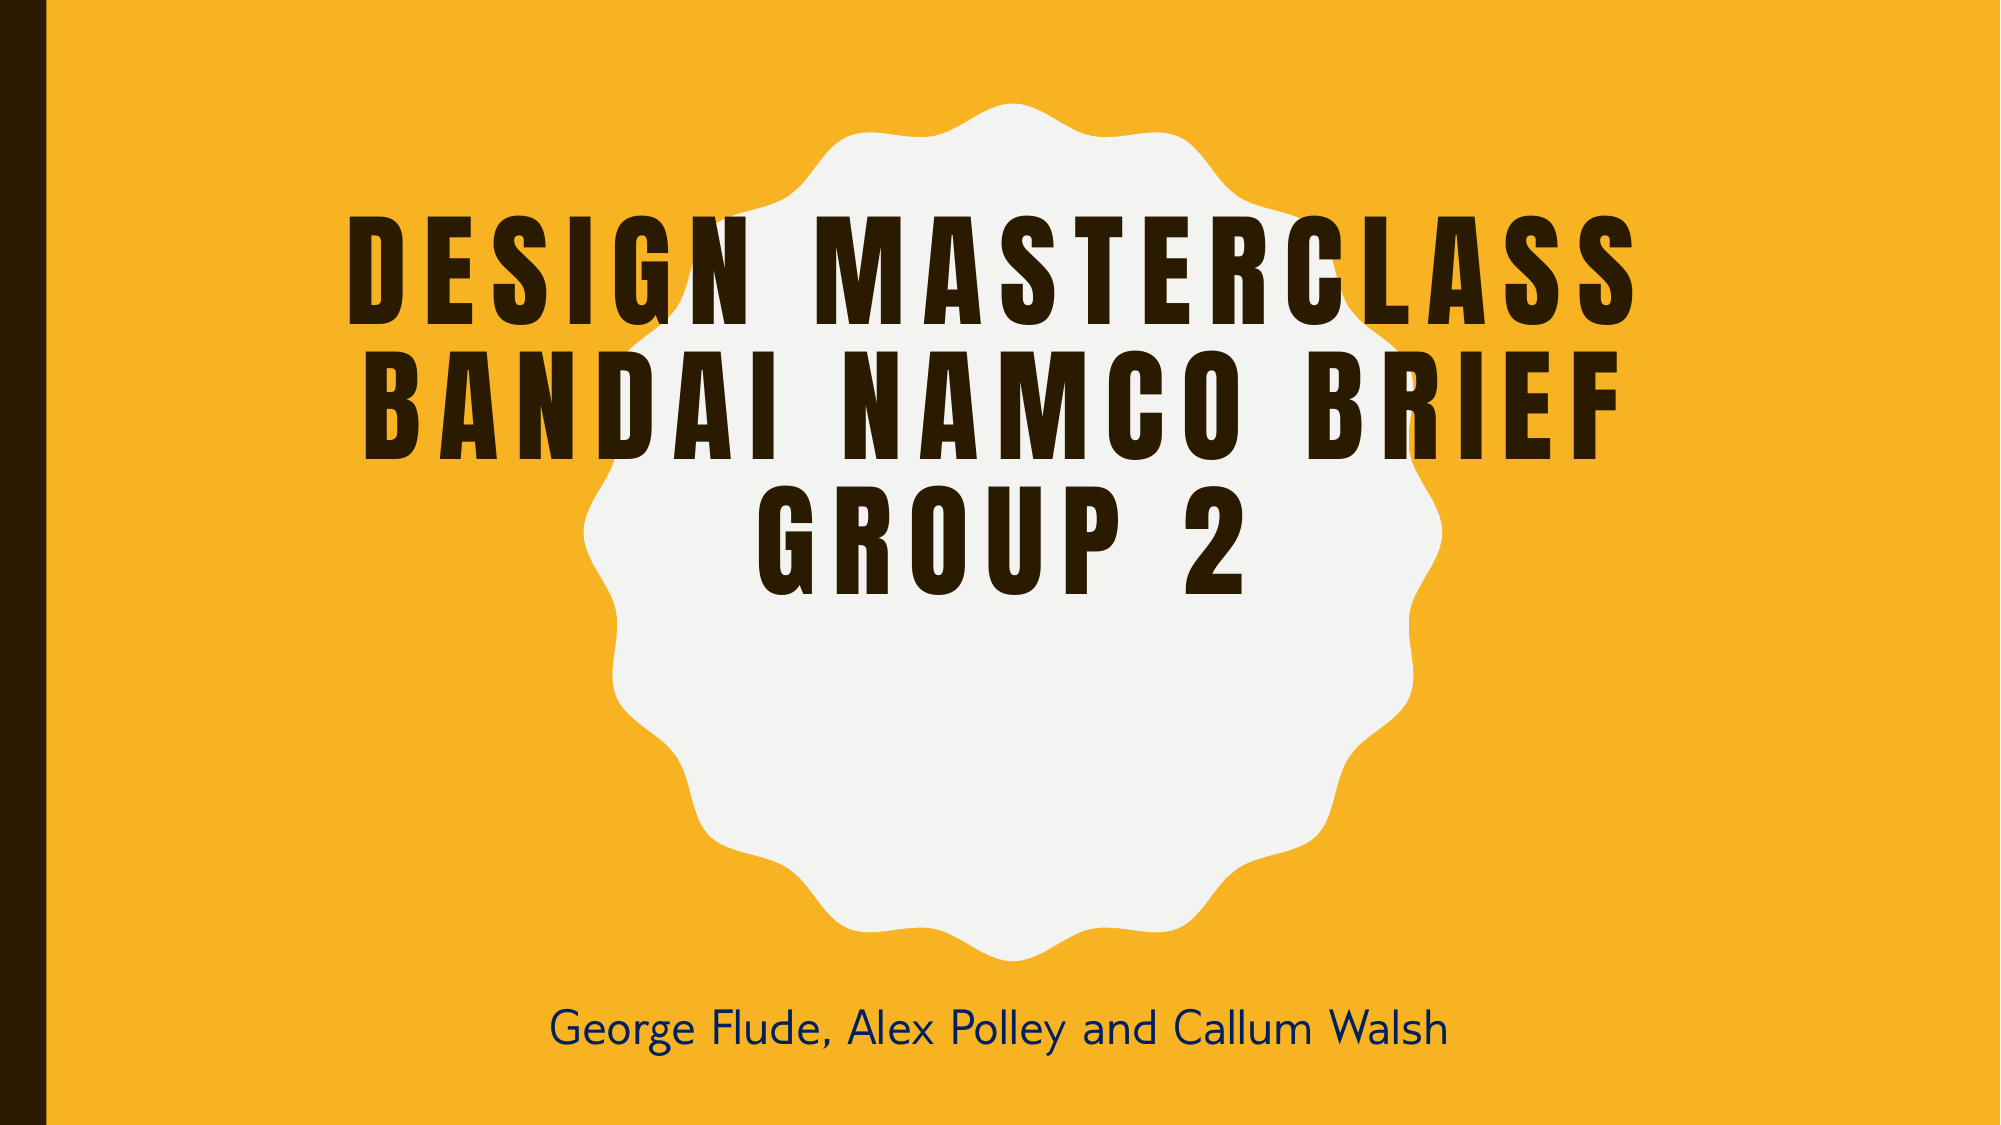

# Design Masterclass Bandai Namco Brief Group 2
George Flude, Alex Polley and Callum Walsh